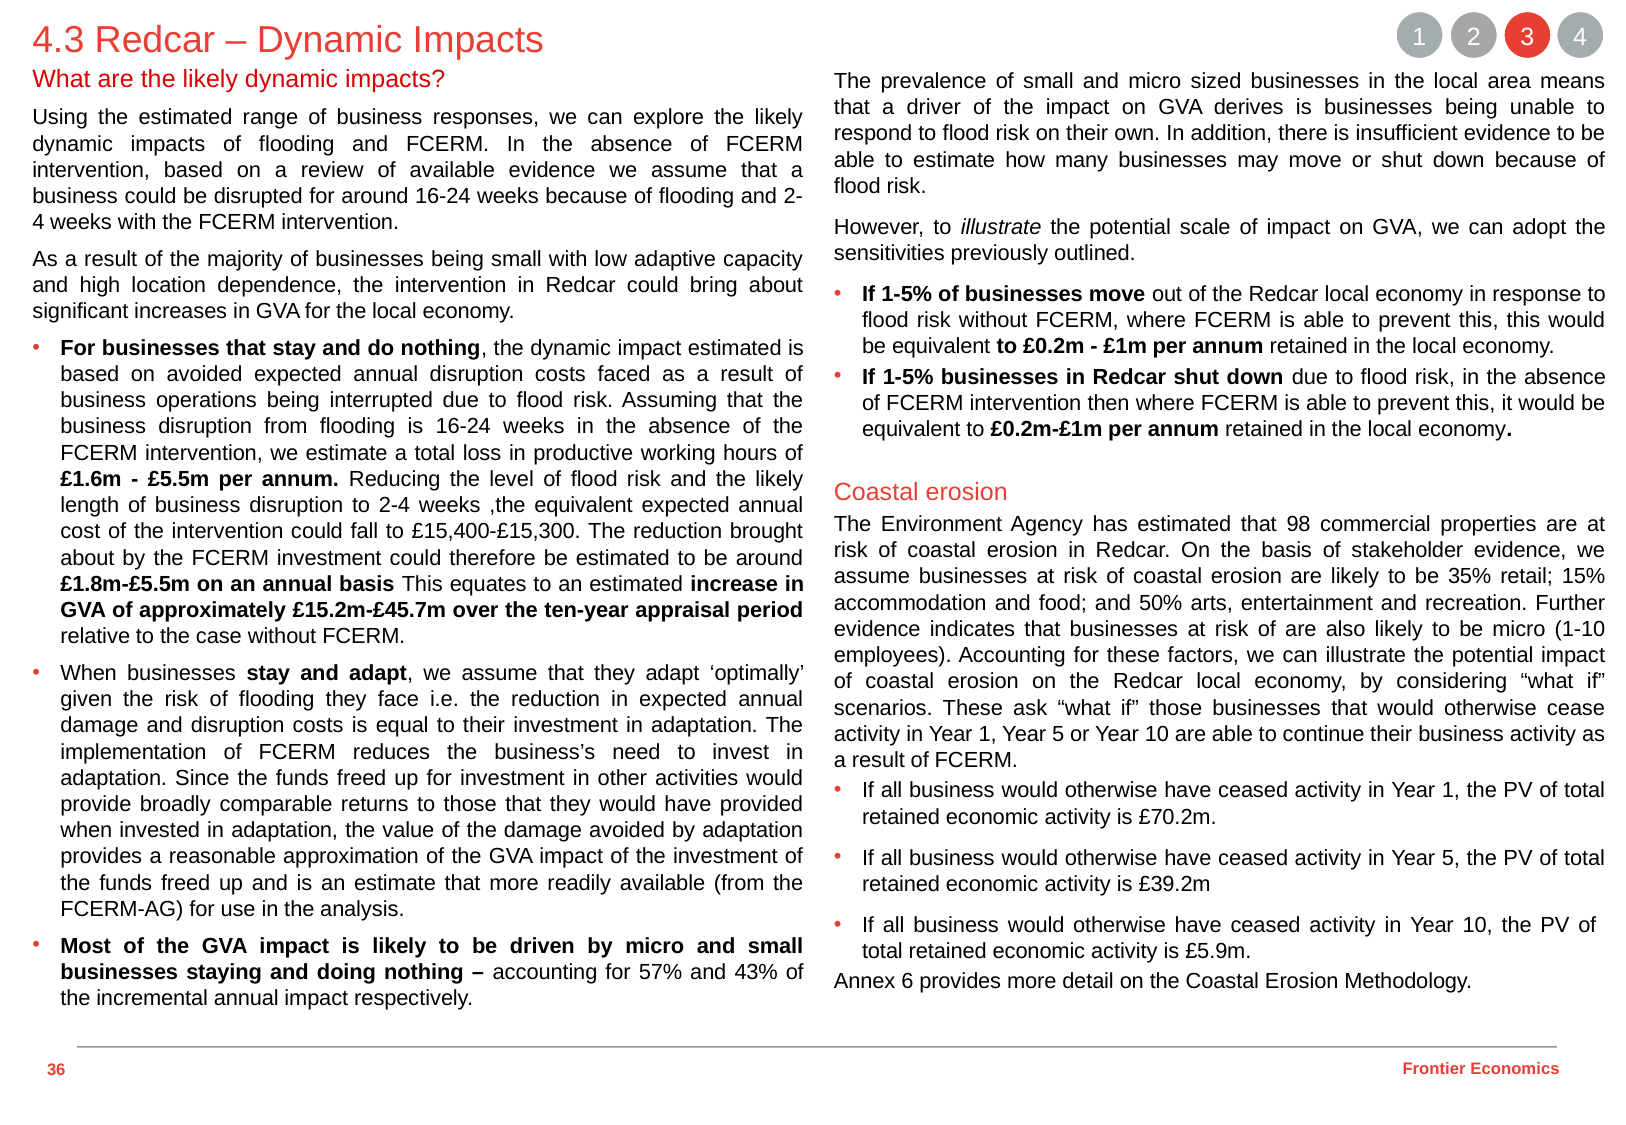

4.3 Redcar – Dynamic Impacts
1
2
3
4
What are the likely dynamic impacts?
Using the estimated range of business responses, we can explore the likely dynamic impacts of flooding and FCERM. In the absence of FCERM intervention, based on a review of available evidence we assume that a business could be disrupted for around 16-24 weeks because of flooding and 2-4 weeks with the FCERM intervention.
As a result of the majority of businesses being small with low adaptive capacity and high location dependence, the intervention in Redcar could bring about significant increases in GVA for the local economy.
For businesses that stay and do nothing, the dynamic impact estimated is based on avoided expected annual disruption costs faced as a result of business operations being interrupted due to flood risk. Assuming that the business disruption from flooding is 16-24 weeks in the absence of the FCERM intervention, we estimate a total loss in productive working hours of £1.6m - £5.5m per annum. Reducing the level of flood risk and the likely length of business disruption to 2-4 weeks ,the equivalent expected annual cost of the intervention could fall to £15,400-£15,300. The reduction brought about by the FCERM investment could therefore be estimated to be around £1.8m-£5.5m on an annual basis This equates to an estimated increase in GVA of approximately £15.2m-£45.7m over the ten-year appraisal period relative to the case without FCERM.
When businesses stay and adapt, we assume that they adapt ‘optimally’ given the risk of flooding they face i.e. the reduction in expected annual damage and disruption costs is equal to their investment in adaptation. The implementation of FCERM reduces the business’s need to invest in adaptation. Since the funds freed up for investment in other activities would provide broadly comparable returns to those that they would have provided when invested in adaptation, the value of the damage avoided by adaptation provides a reasonable approximation of the GVA impact of the investment of the funds freed up and is an estimate that more readily available (from the FCERM-AG) for use in the analysis.
Most of the GVA impact is likely to be driven by micro and small businesses staying and doing nothing – accounting for 57% and 43% of the incremental annual impact respectively.

The prevalence of small and micro sized businesses in the local area means that a driver of the impact on GVA derives is businesses being unable to respond to flood risk on their own. In addition, there is insufficient evidence to be able to estimate how many businesses may move or shut down because of flood risk.
However, to illustrate the potential scale of impact on GVA, we can adopt the sensitivities previously outlined.
If 1-5% of businesses move out of the Redcar local economy in response to flood risk without FCERM, where FCERM is able to prevent this, this would be equivalent to £0.2m - £1m per annum retained in the local economy.
If 1-5% businesses in Redcar shut down due to flood risk, in the absence of FCERM intervention then where FCERM is able to prevent this, it would be equivalent to £0.2m-£1m per annum retained in the local economy.

Coastal erosion
The Environment Agency has estimated that 98 commercial properties are at risk of coastal erosion in Redcar. On the basis of stakeholder evidence, we assume businesses at risk of coastal erosion are likely to be 35% retail; 15% accommodation and food; and 50% arts, entertainment and recreation. Further evidence indicates that businesses at risk of are also likely to be micro (1-10 employees). Accounting for these factors, we can illustrate the potential impact of coastal erosion on the Redcar local economy, by considering “what if” scenarios. These ask “what if” those businesses that would otherwise cease activity in Year 1, Year 5 or Year 10 are able to continue their business activity as a result of FCERM.
If all business would otherwise have ceased activity in Year 1, the PV of total retained economic activity is £70.2m.
If all business would otherwise have ceased activity in Year 5, the PV of total retained economic activity is £39.2m
If all business would otherwise have ceased activity in Year 10, the PV of  total retained economic activity is £5.9m.
Annex 6 provides more detail on the Coastal Erosion Methodology.